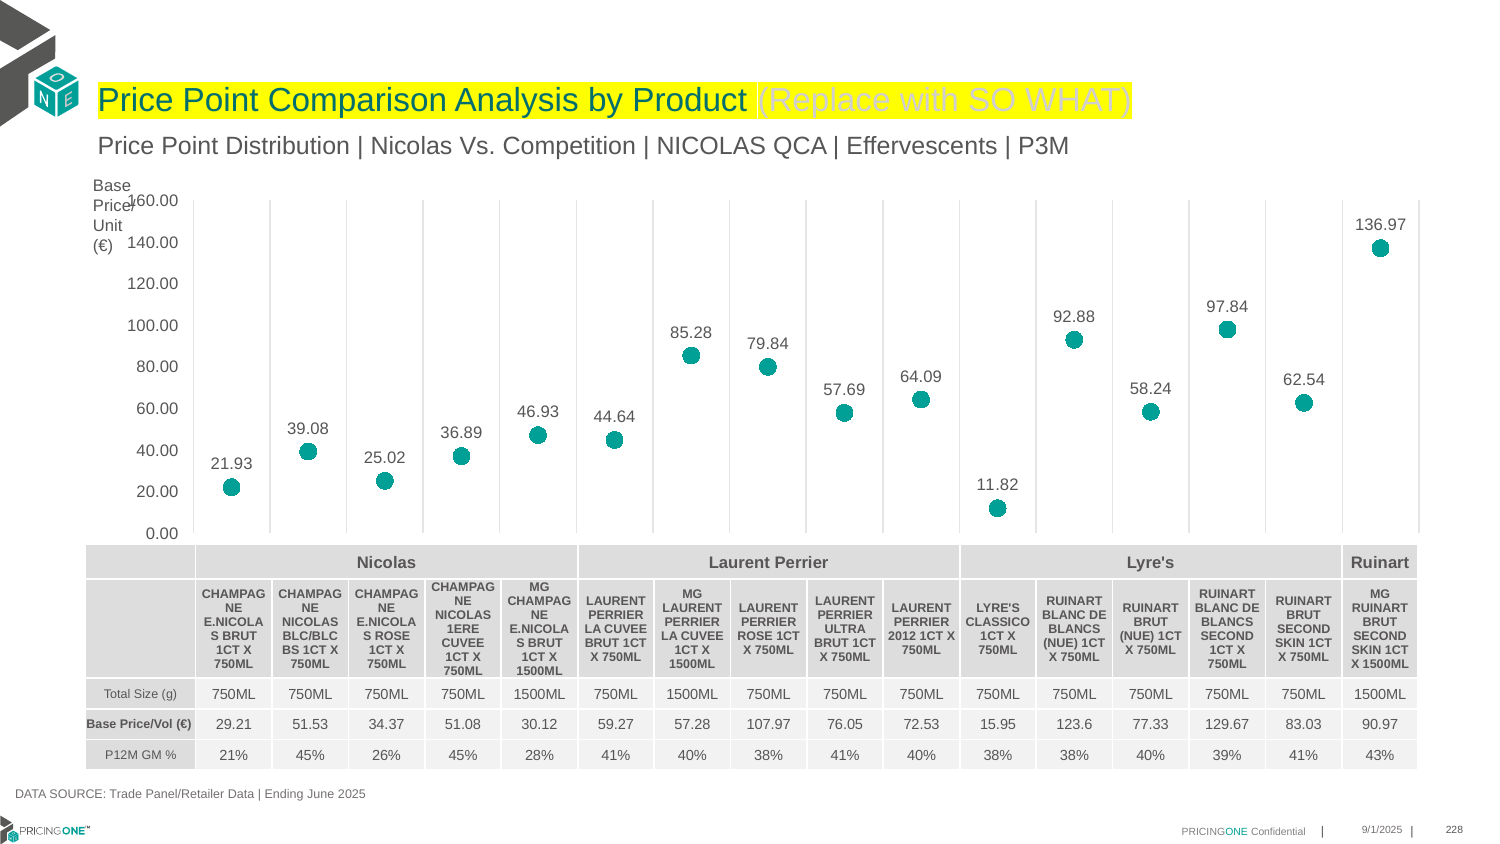

# Price Point Comparison Analysis by Product (Replace with SO WHAT)
Price Point Distribution | Nicolas Vs. Competition | NICOLAS QCA | Effervescents | P3M
Base Price/Unit (€)

### Chart

| Category | Base Price/Unit |
|---|---|
| CHAMPAGNE E.NICOLAS BRUT 1CT X 750ML | 21.93 |
| CHAMPAGNE NICOLAS BLC/BLC BS 1CT X 750ML | 39.08 |
| CHAMPAGNE E.NICOLAS ROSE 1CT X 750ML | 25.02 |
| CHAMPAGNE NICOLAS 1ERE CUVEE 1CT X 750ML | 36.89 |
| MG CHAMPAGNE E.NICOLAS BRUT 1CT X 1500ML | 46.93 |
| LAURENT PERRIER LA CUVEE BRUT 1CT X 750ML | 44.64 |
| MG LAURENT PERRIER LA CUVEE 1CT X 1500ML | 85.28 |
| LAURENT PERRIER ROSE 1CT X 750ML | 79.84 |
| LAURENT PERRIER ULTRA BRUT 1CT X 750ML | 57.69 |
| LAURENT PERRIER 2012 1CT X 750ML | 64.09 |
| LYRE'S CLASSICO 1CT X 750ML | 11.82 |
| RUINART BLANC DE BLANCS (NUE) 1CT X 750ML | 92.88 |
| RUINART BRUT (NUE) 1CT X 750ML | 58.24 |
| RUINART BLANC DE BLANCS SECOND 1CT X 750ML | 97.84 |
| RUINART BRUT SECOND SKIN 1CT X 750ML | 62.54 |
| MG RUINART BRUT SECOND SKIN 1CT X 1500ML | 136.97 |
|  | Nicolas | Nicolas | Nicolas | Nicolas | Nicolas | Laurent Perrier | Laurent Perrier | Laurent Perrier | Laurent Perrier | Laurent Perrier | Lyre's | Ruinart | Ruinart | Ruinart | Ruinart | Ruinart |
| --- | --- | --- | --- | --- | --- | --- | --- | --- | --- | --- | --- | --- | --- | --- | --- | --- |
|  | CHAMPAGNE E.NICOLAS BRUT 1CT X 750ML | CHAMPAGNE NICOLAS BLC/BLC BS 1CT X 750ML | CHAMPAGNE E.NICOLAS ROSE 1CT X 750ML | CHAMPAGNE NICOLAS 1ERE CUVEE 1CT X 750ML | MG CHAMPAGNE E.NICOLAS BRUT 1CT X 1500ML | LAURENT PERRIER LA CUVEE BRUT 1CT X 750ML | MG LAURENT PERRIER LA CUVEE 1CT X 1500ML | LAURENT PERRIER ROSE 1CT X 750ML | LAURENT PERRIER ULTRA BRUT 1CT X 750ML | LAURENT PERRIER 2012 1CT X 750ML | LYRE'S CLASSICO 1CT X 750ML | RUINART BLANC DE BLANCS (NUE) 1CT X 750ML | RUINART BRUT (NUE) 1CT X 750ML | RUINART BLANC DE BLANCS SECOND 1CT X 750ML | RUINART BRUT SECOND SKIN 1CT X 750ML | MG RUINART BRUT SECOND SKIN 1CT X 1500ML |
| Total Size (g) | 750ML | 750ML | 750ML | 750ML | 1500ML | 750ML | 1500ML | 750ML | 750ML | 750ML | 750ML | 750ML | 750ML | 750ML | 750ML | 1500ML |
| Base Price/Vol (€) | 29.21 | 51.53 | 34.37 | 51.08 | 30.12 | 59.27 | 57.28 | 107.97 | 76.05 | 72.53 | 15.95 | 123.6 | 77.33 | 129.67 | 83.03 | 90.97 |
| P12M GM % | 21% | 45% | 26% | 45% | 28% | 41% | 40% | 38% | 41% | 40% | 38% | 38% | 40% | 39% | 41% | 43% |
DATA SOURCE: Trade Panel/Retailer Data | Ending June 2025

9/1/2025
228